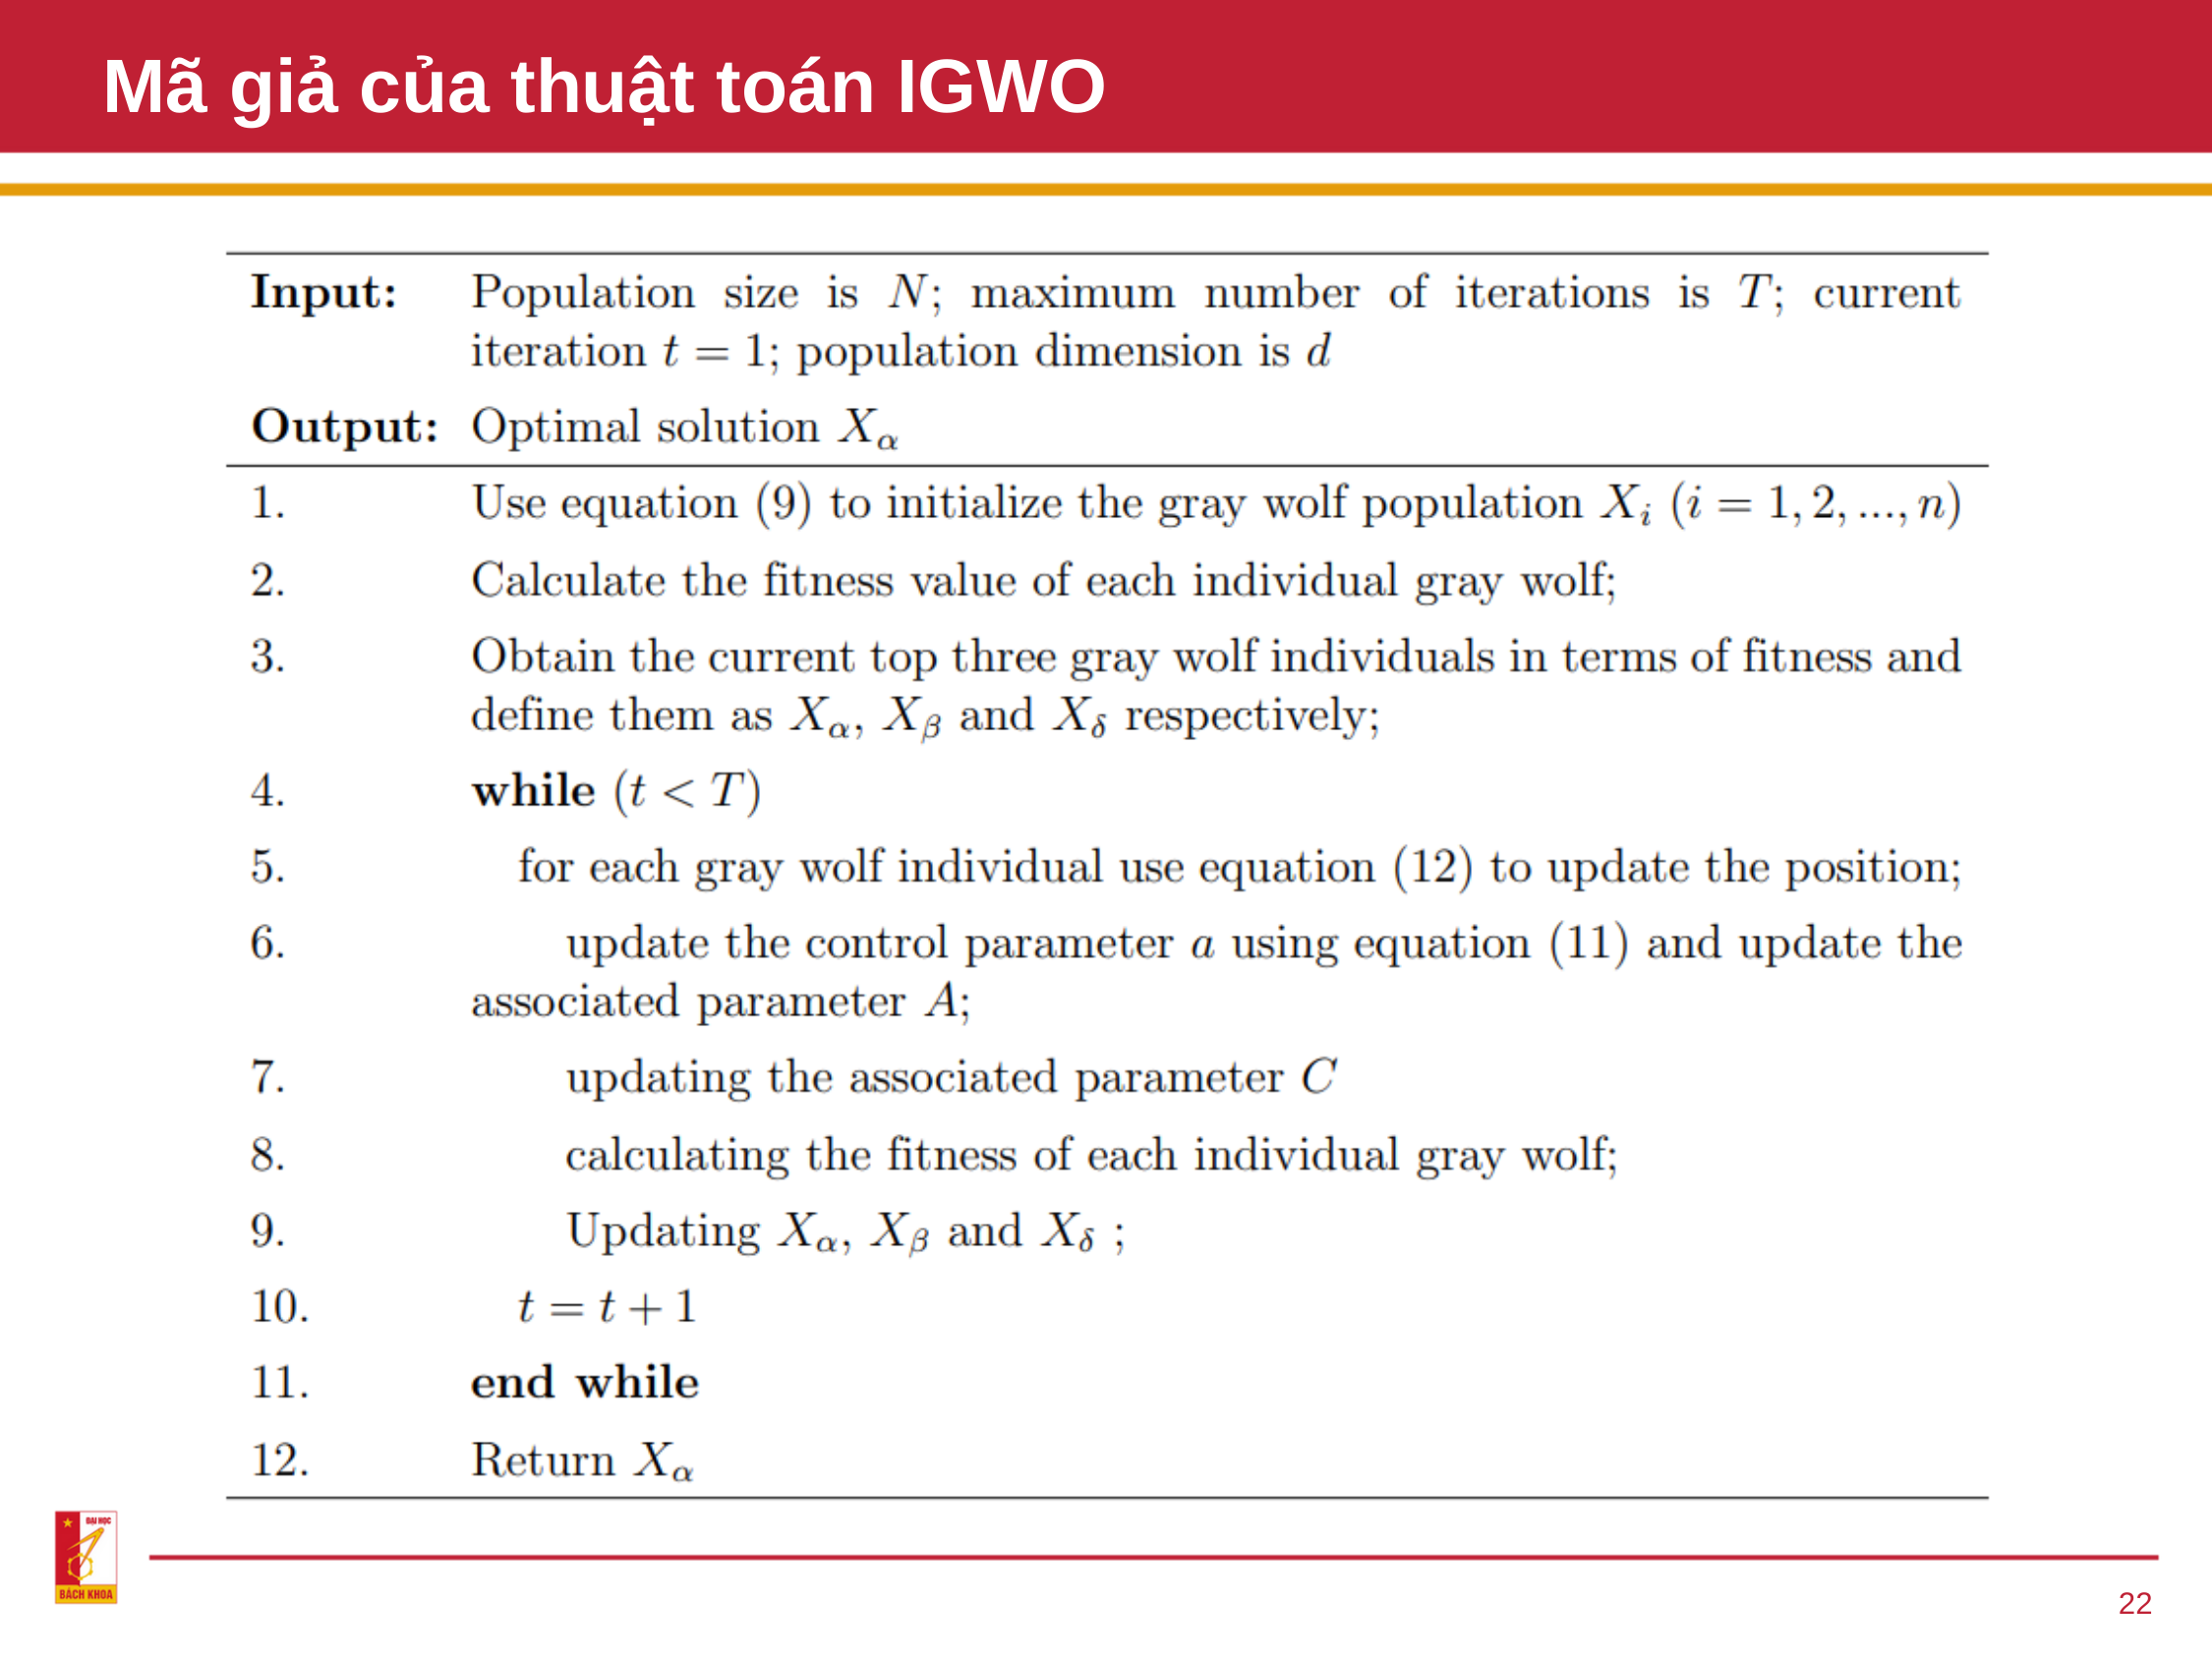

Mã giả của thuật toán IGWO

22